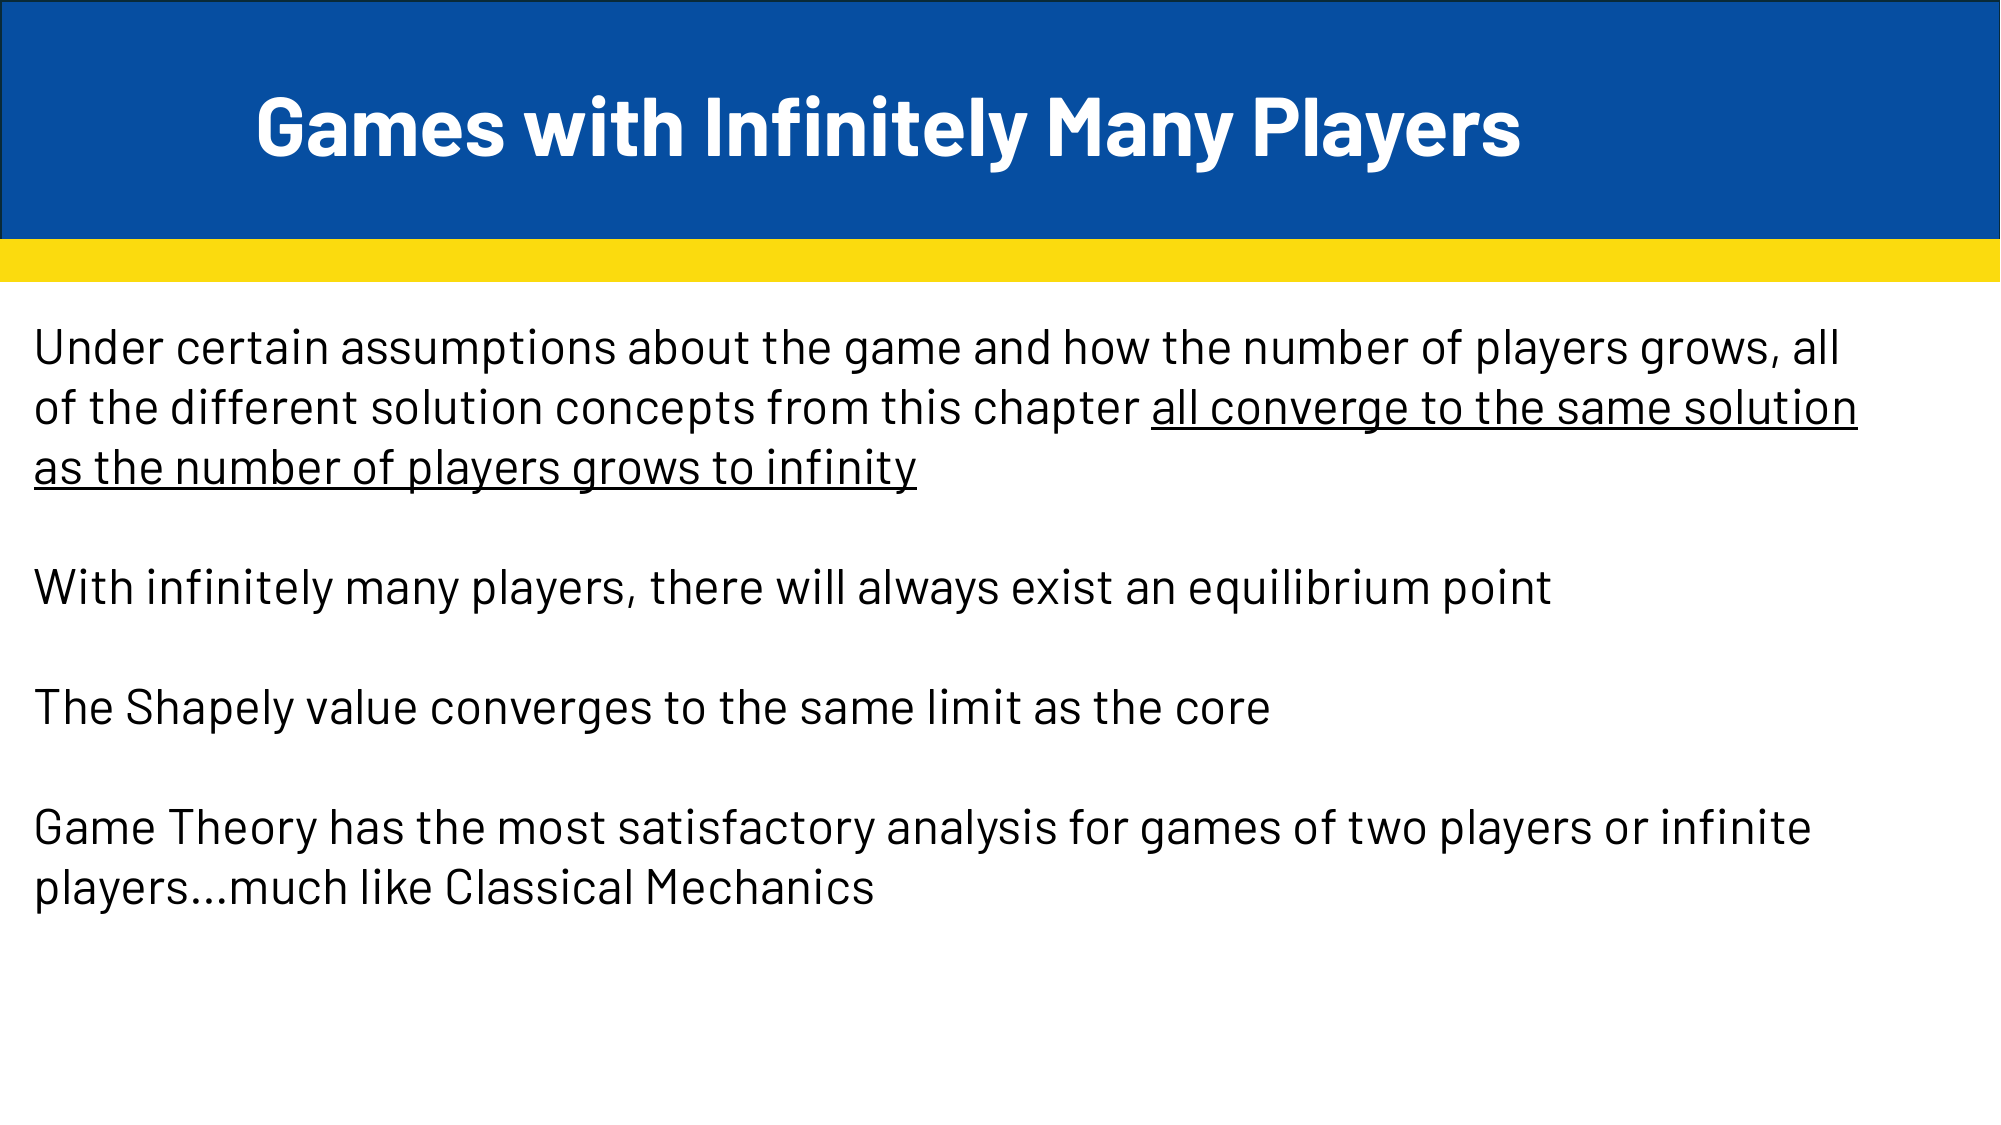

Games with Infinitely Many Players

Under certain assumptions about the game and how the number of players grows, all of the different solution concepts from this chapter all converge to the same solution as the number of players grows to infinity

With infinitely many players, there will always exist an equilibrium point

The Shapely value converges to the same limit as the core

Game Theory has the most satisfactory analysis for games of two players or infinite players…much like Classical Mechanics